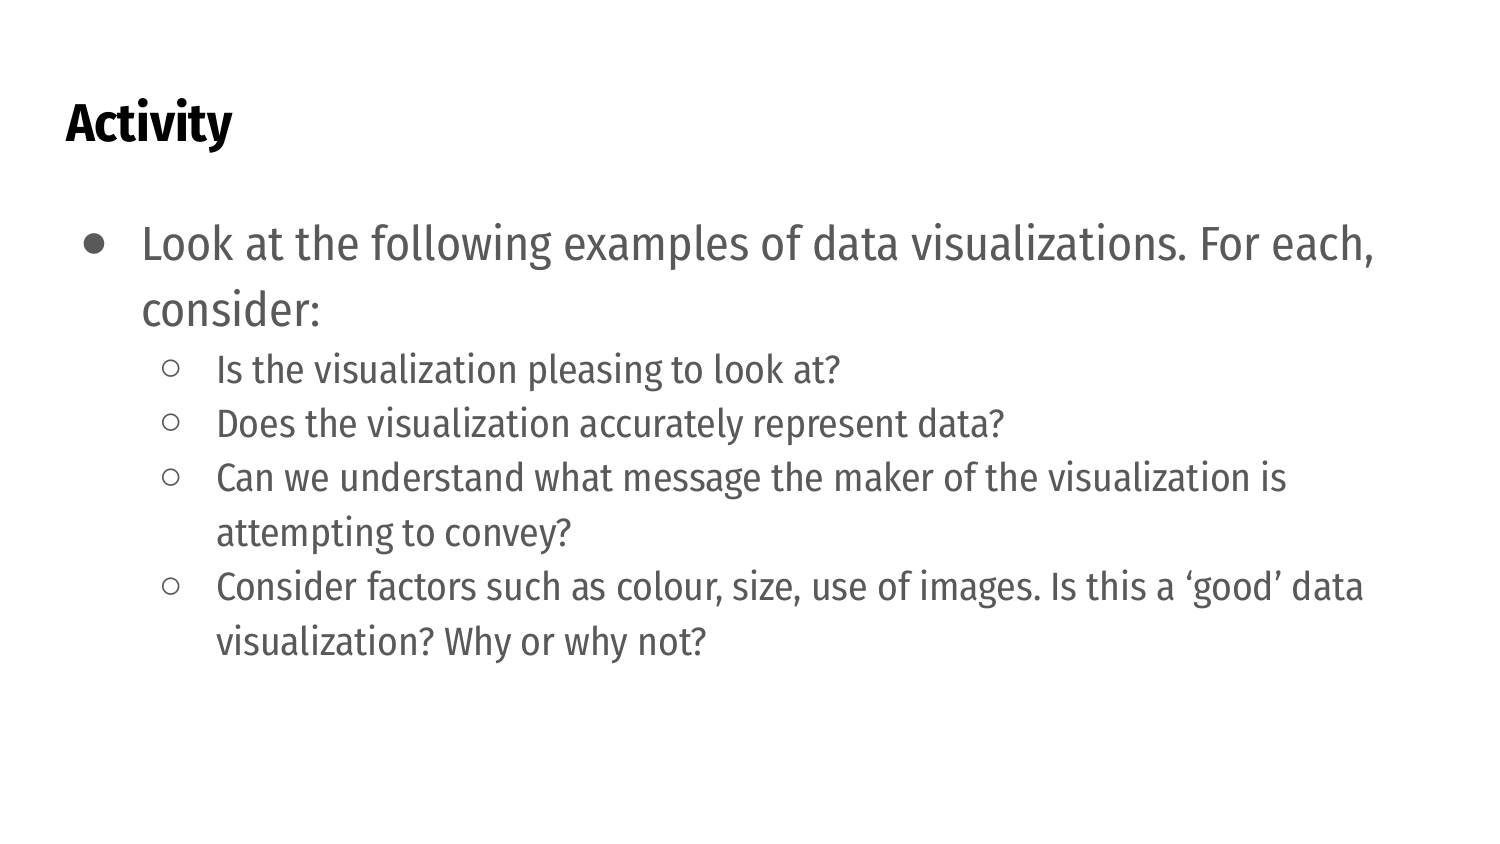

# Activity
Look at the following examples of data visualizations. For each, consider:
Is the visualization pleasing to look at?
Does the visualization accurately represent data?
Can we understand what message the maker of the visualization is attempting to convey?
Consider factors such as colour, size, use of images. Is this a ‘good’ data visualization? Why or why not?